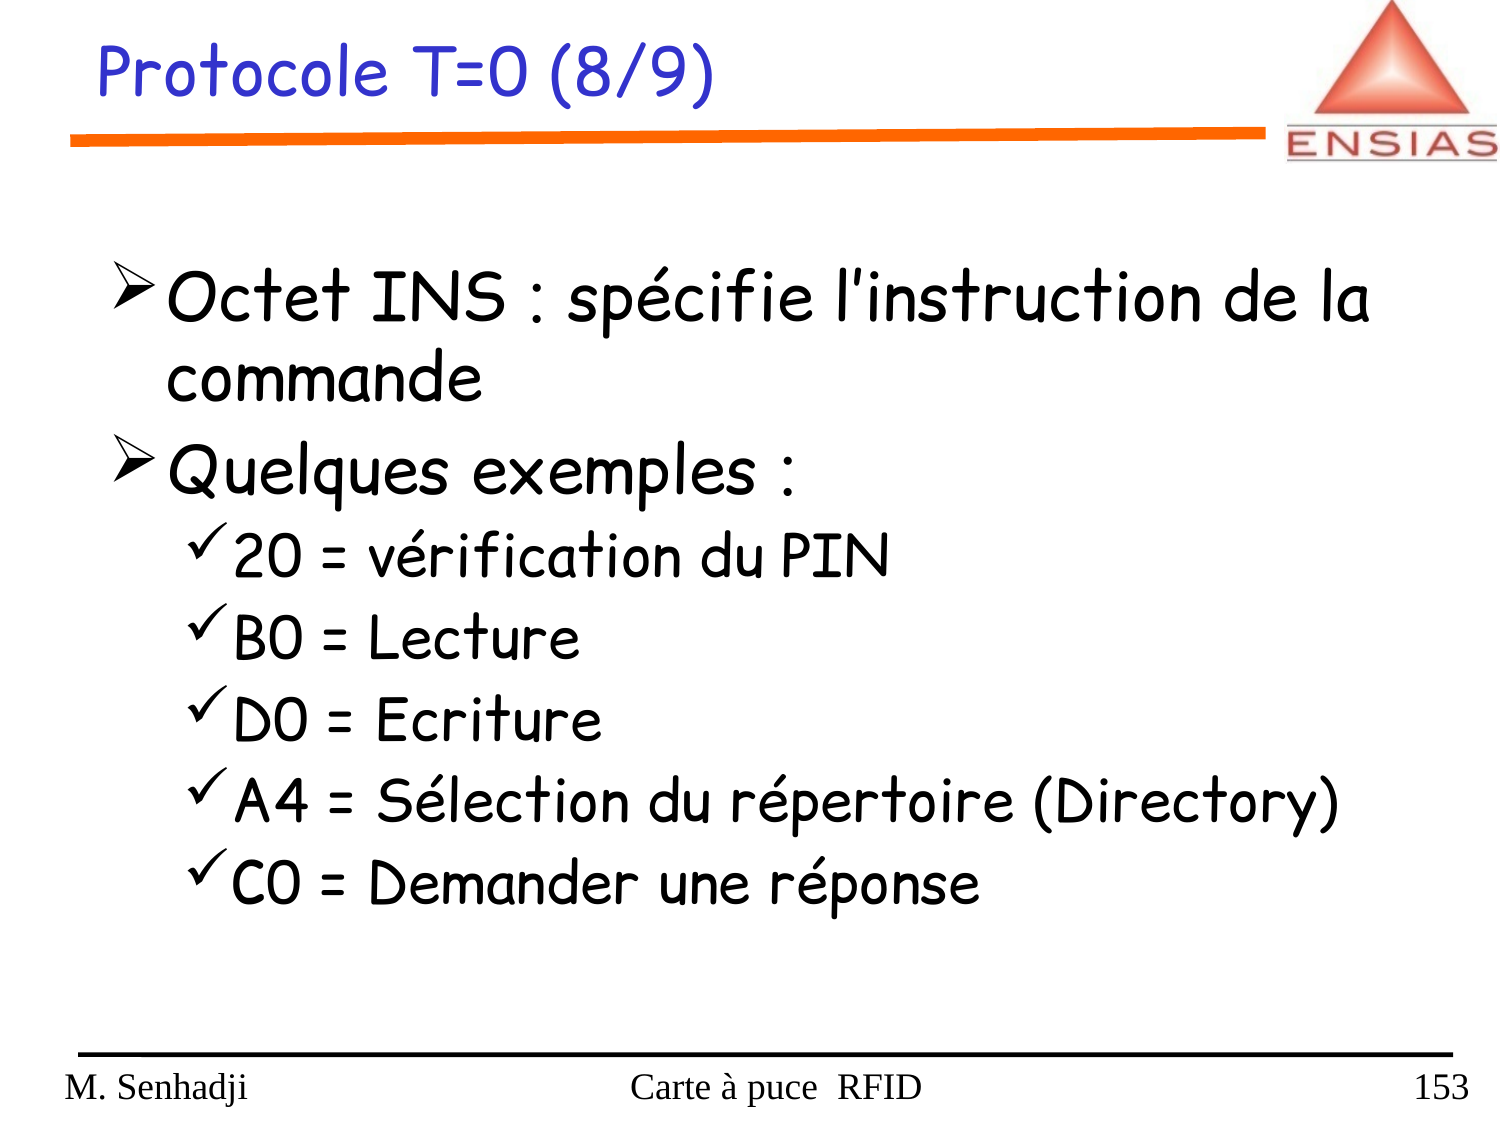

Protocole T=0 (8/9)
Octet INS : spécifie l’instruction de la commande
Quelques exemples :
20 = vérification du PIN
B0 = Lecture
D0 = Ecriture
A4 = Sélection du répertoire (Directory)
C0 = Demander une réponse